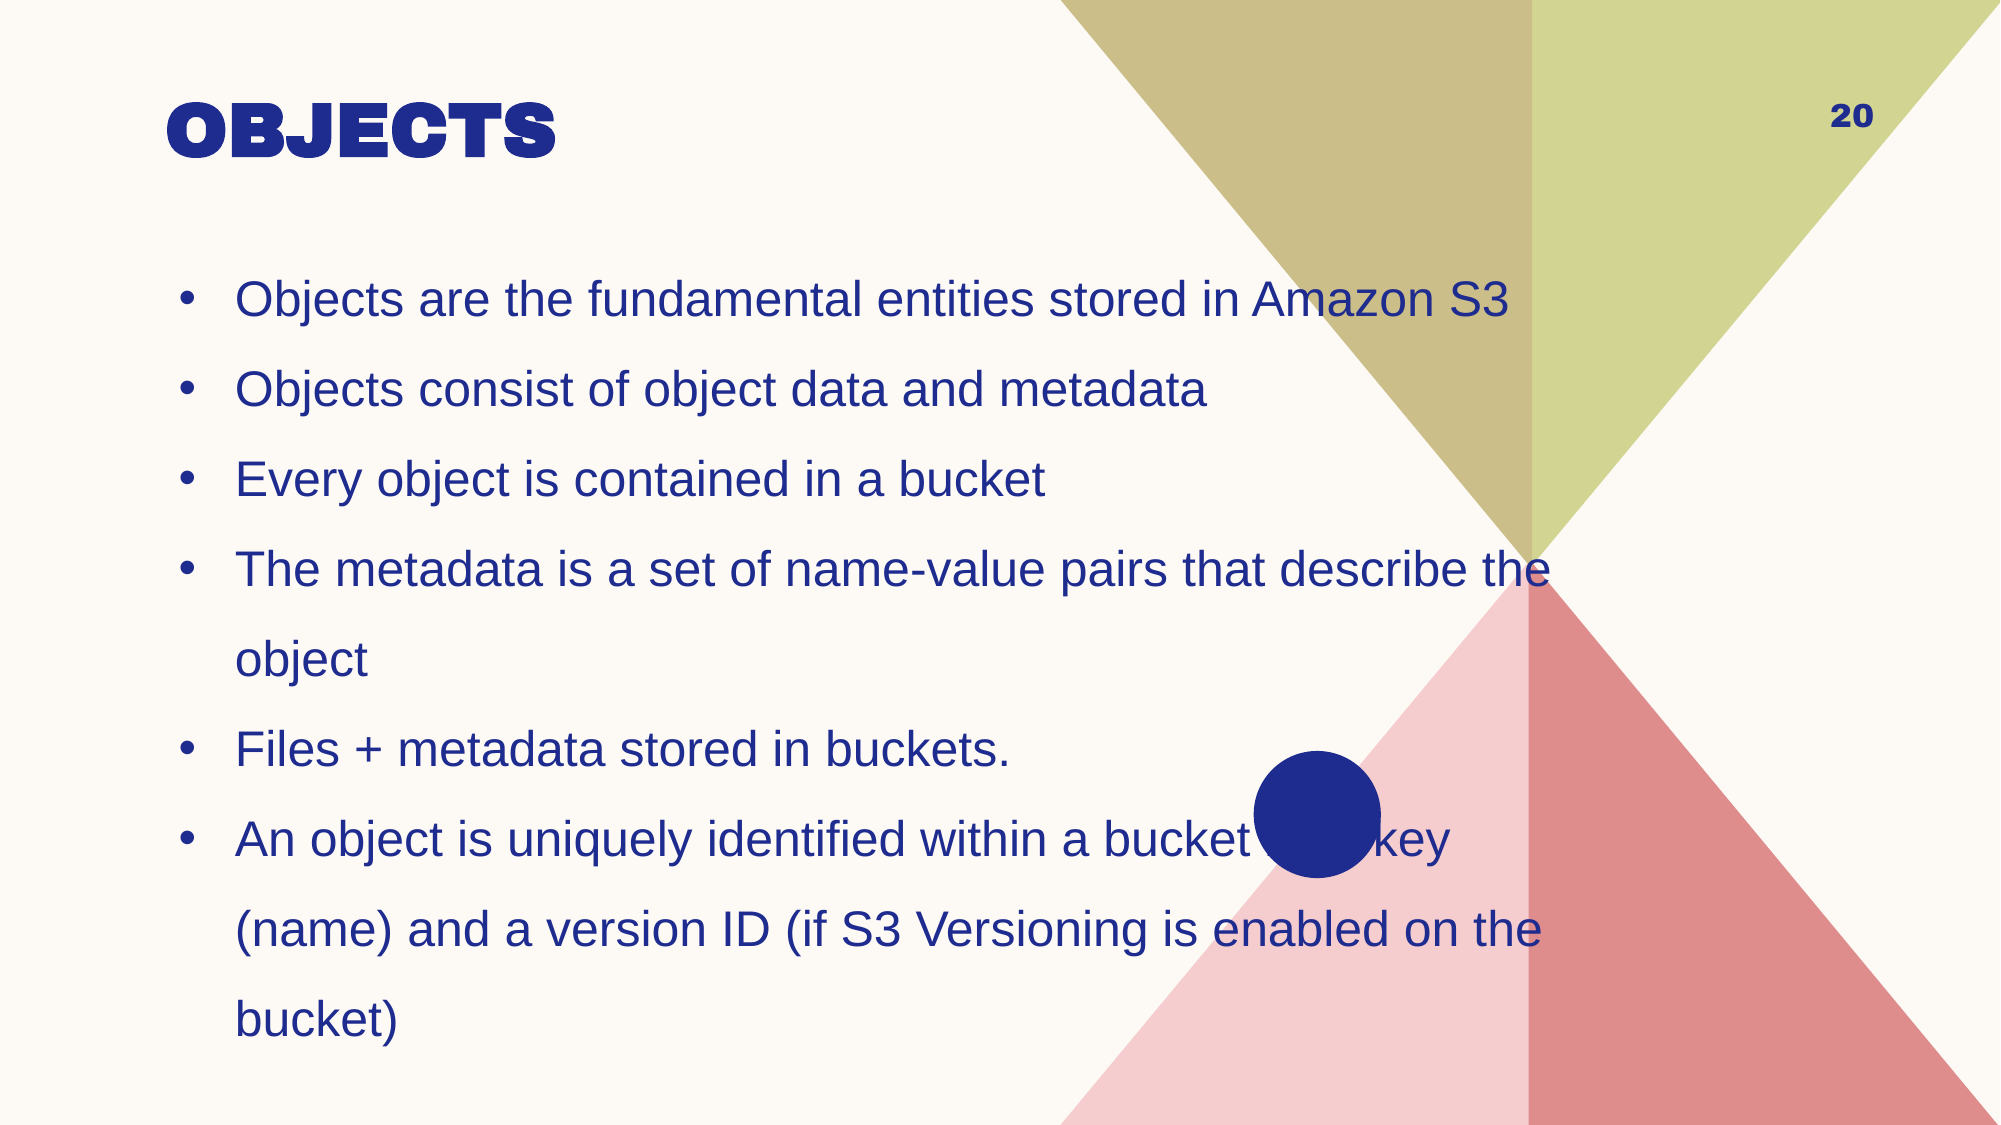

# OBJECTS
20
Objects are the fundamental entities stored in Amazon S3
Objects consist of object data and metadata
Every object is contained in a bucket
The metadata is a set of name-value pairs that describe the object
Files + metadata stored in buckets.
An object is uniquely identified within a bucket by a key (name) and a version ID (if S3 Versioning is enabled on the bucket)